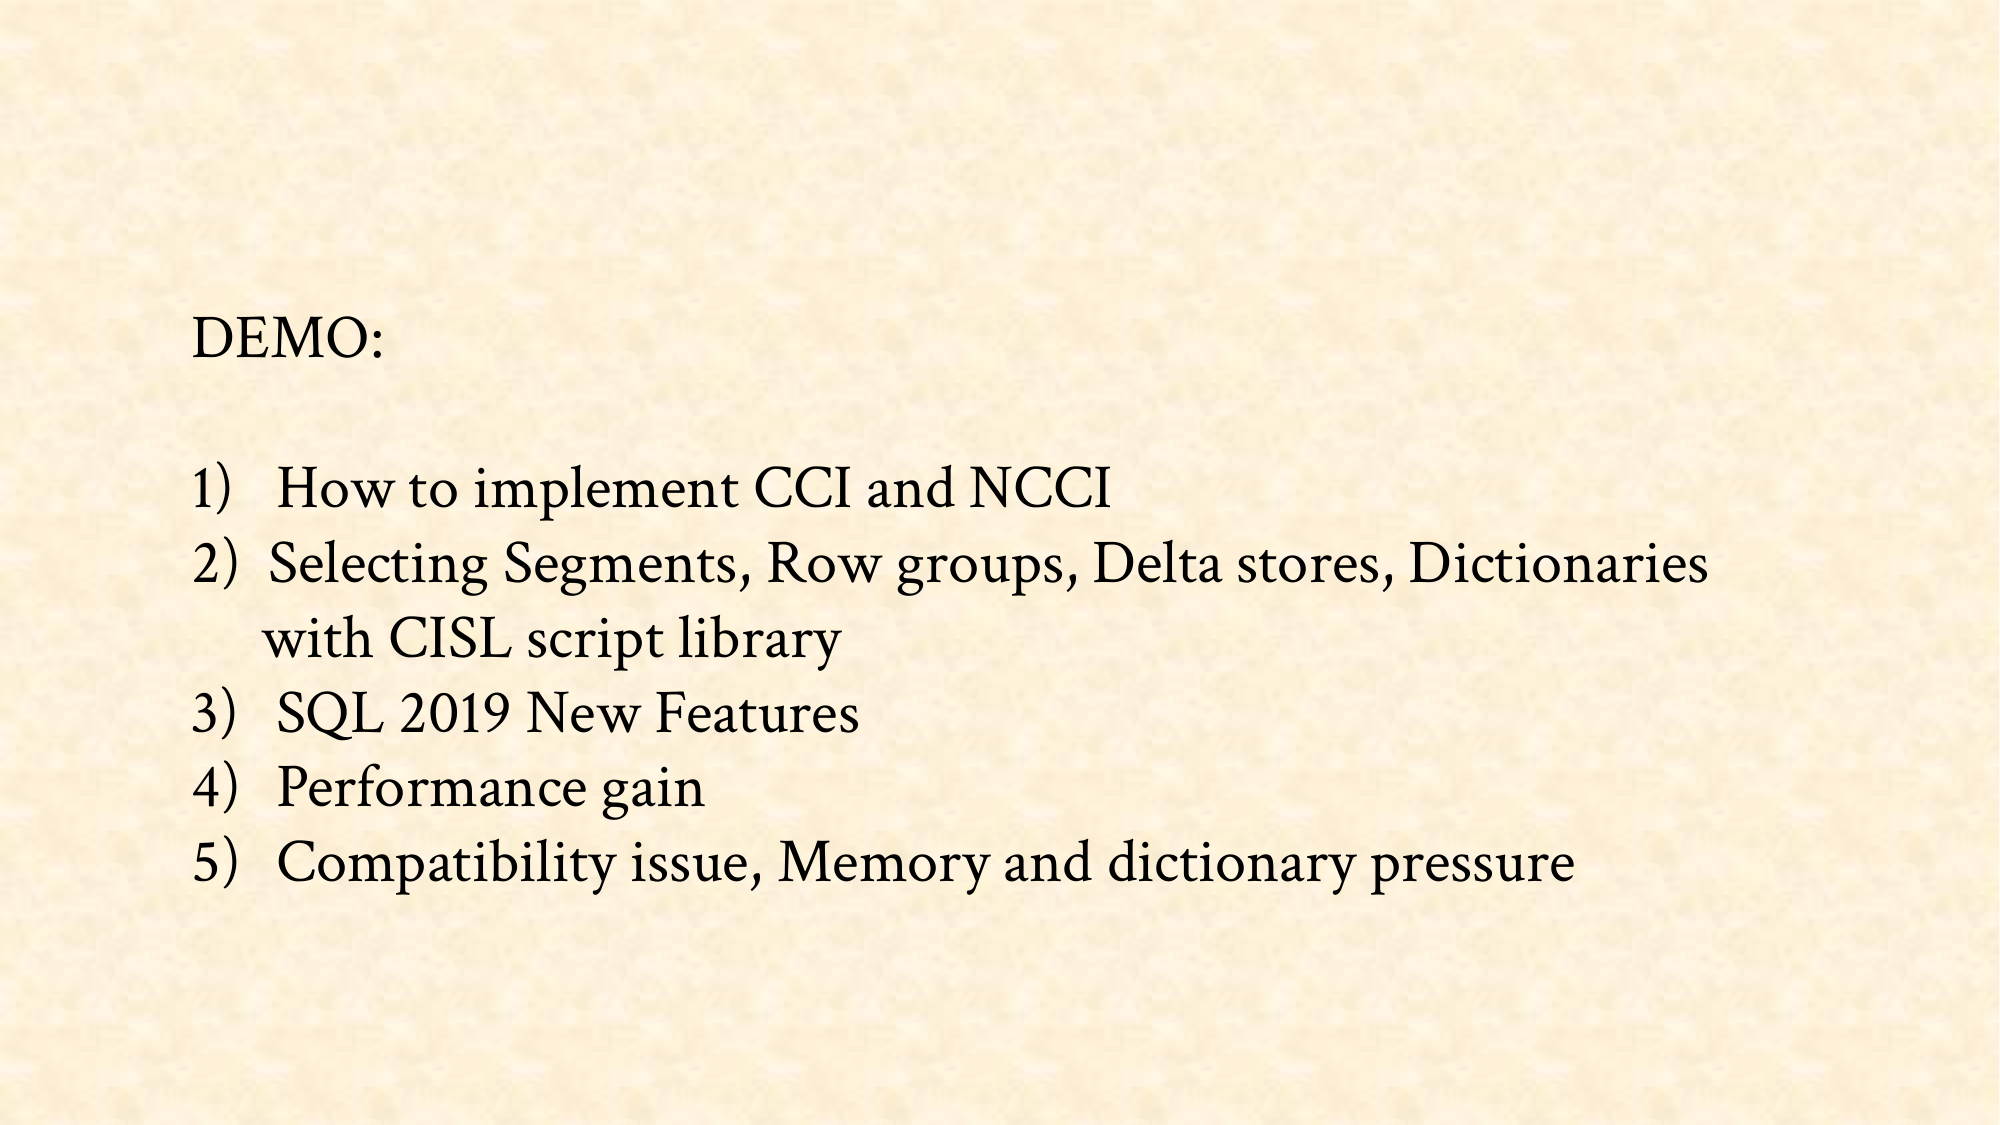

DEMO:

How to implement CCI and NCCI
2)  Selecting Segments, Row groups, Delta stores, Dictionaries
     with CISL script library
SQL 2019 New Features
Performance gain
Compatibility issue, Memory and dictionary pressure